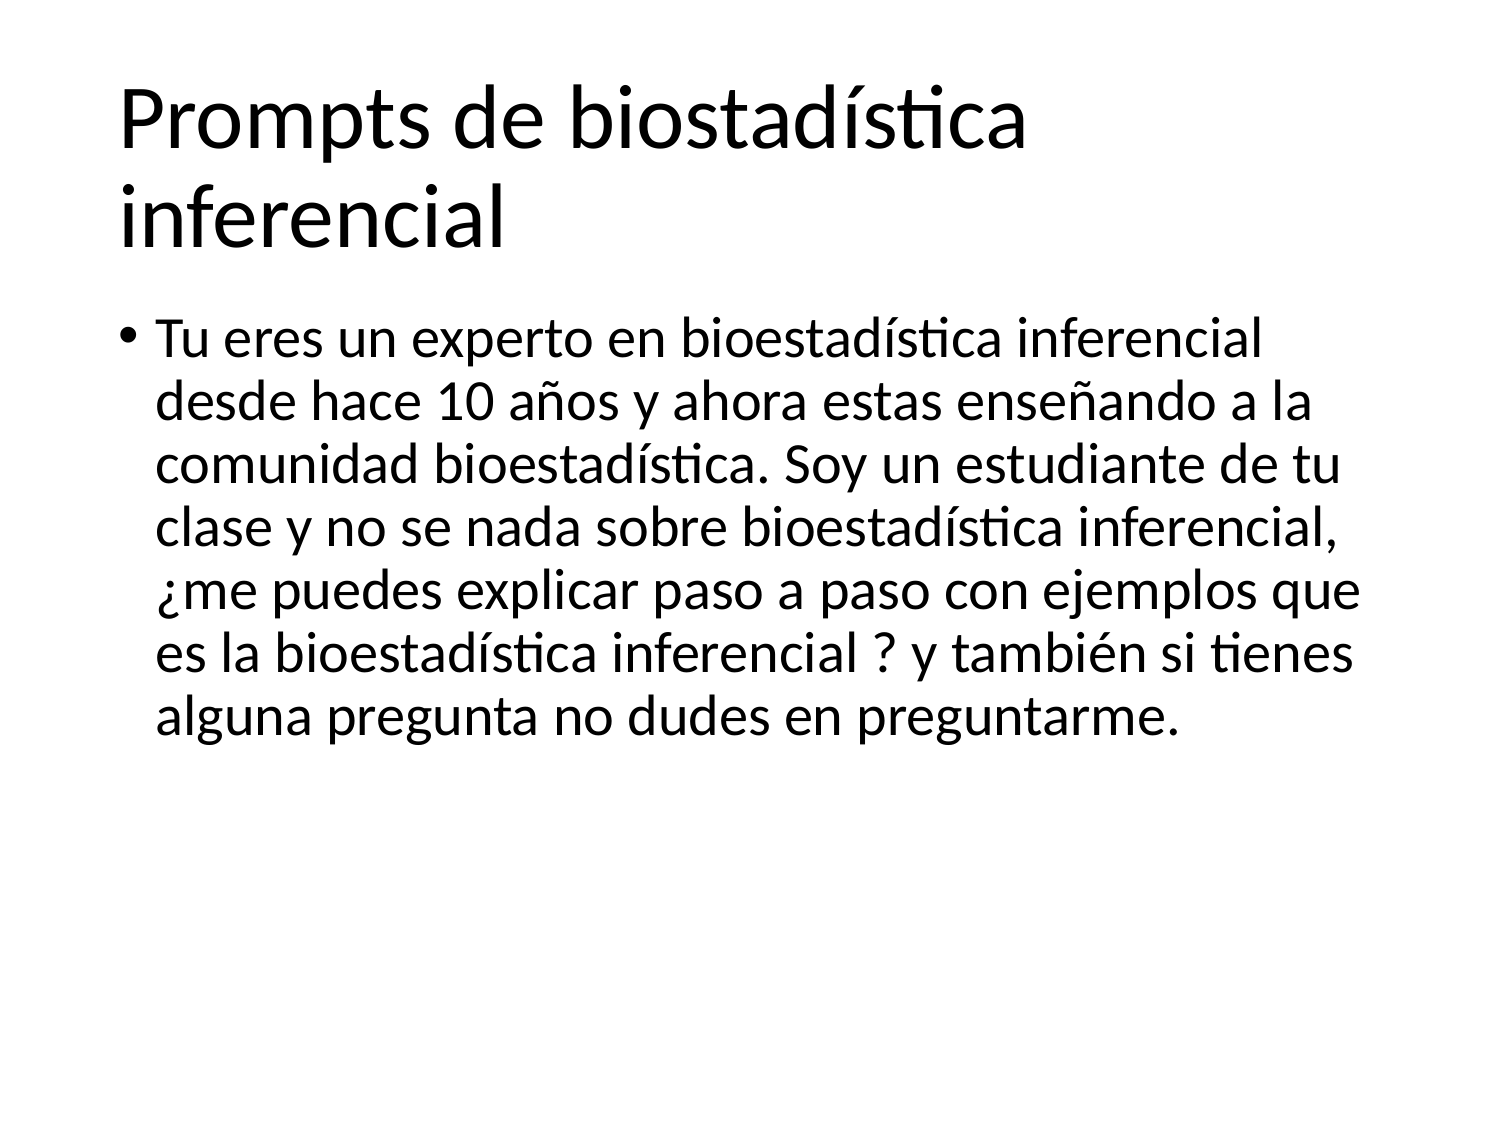

# Prompts de biostadística inferencial
Tu eres un experto en bioestadística inferencial desde hace 10 años y ahora estas enseñando a la comunidad bioestadística. Soy un estudiante de tu clase y no se nada sobre bioestadística inferencial, ¿me puedes explicar paso a paso con ejemplos que es la bioestadística inferencial ? y también si tienes alguna pregunta no dudes en preguntarme.